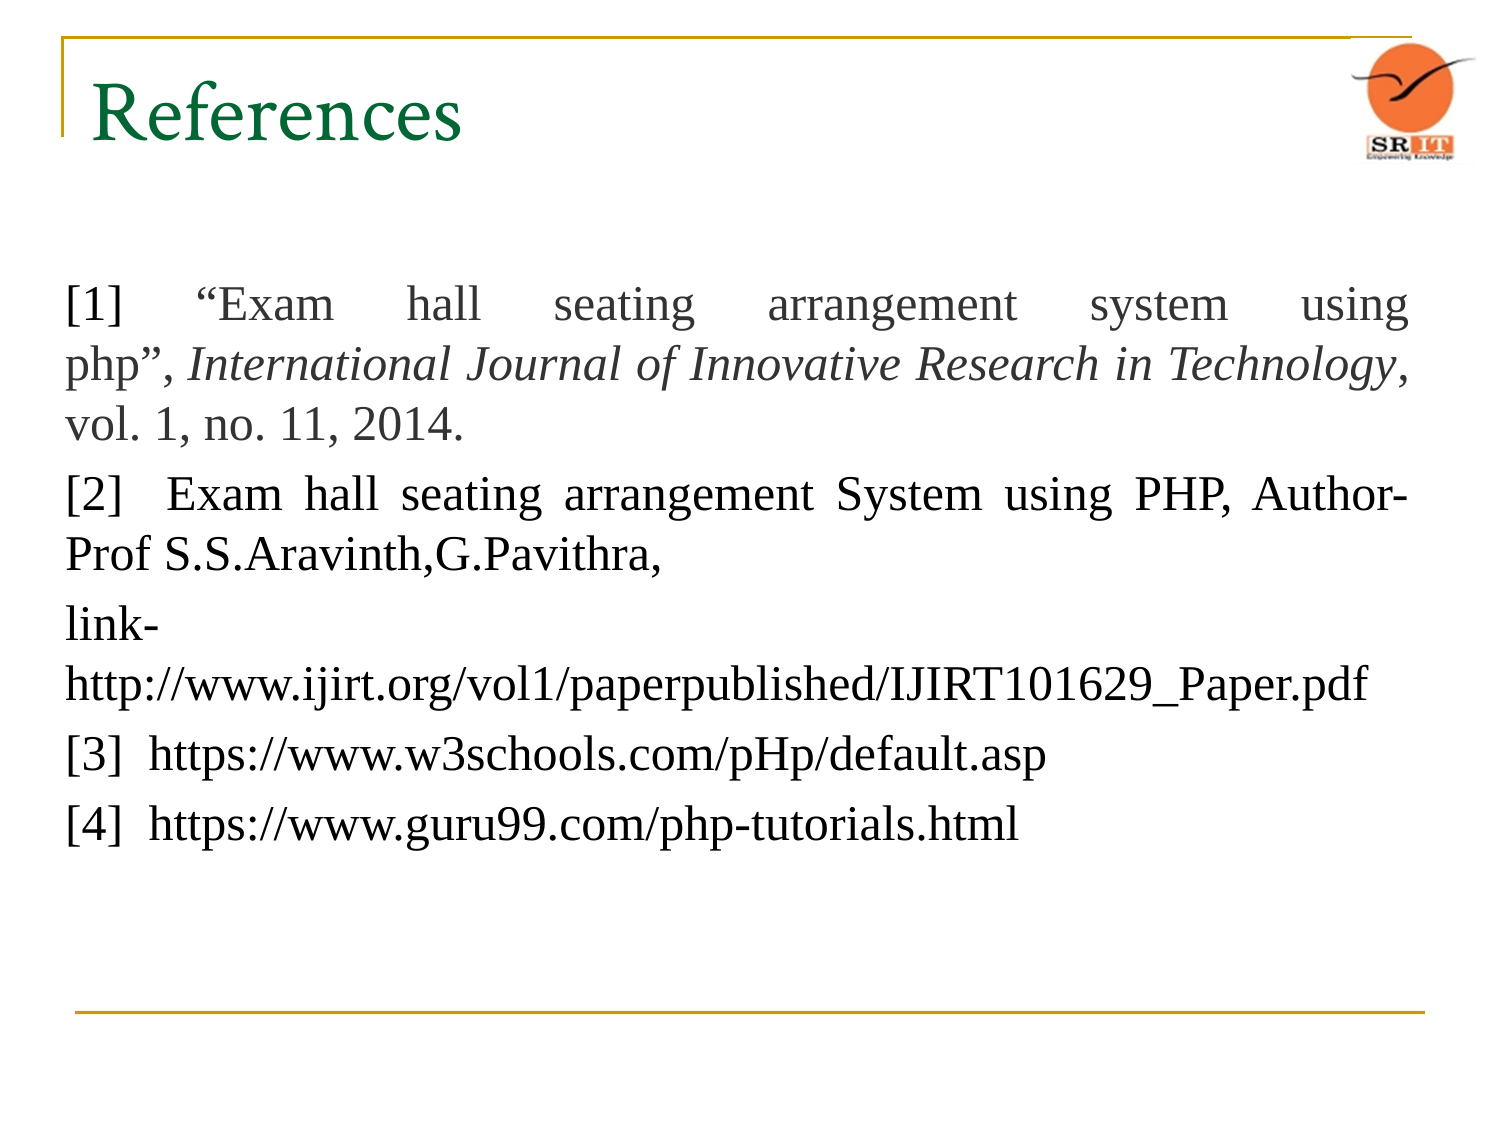

# References

[1] “Exam hall seating arrangement system using php”, International Journal of Innovative Research in Technology, vol. 1, no. 11, 2014.
[2]  Exam hall seating arrangement System using PHP, Author-Prof S.S.Aravinth,G.Pavithra,
link- http://www.ijirt.org/vol1/paperpublished/IJIRT101629_Paper.pdf
[3]  https://www.w3schools.com/pHp/default.asp
[4]  https://www.guru99.com/php-tutorials.html